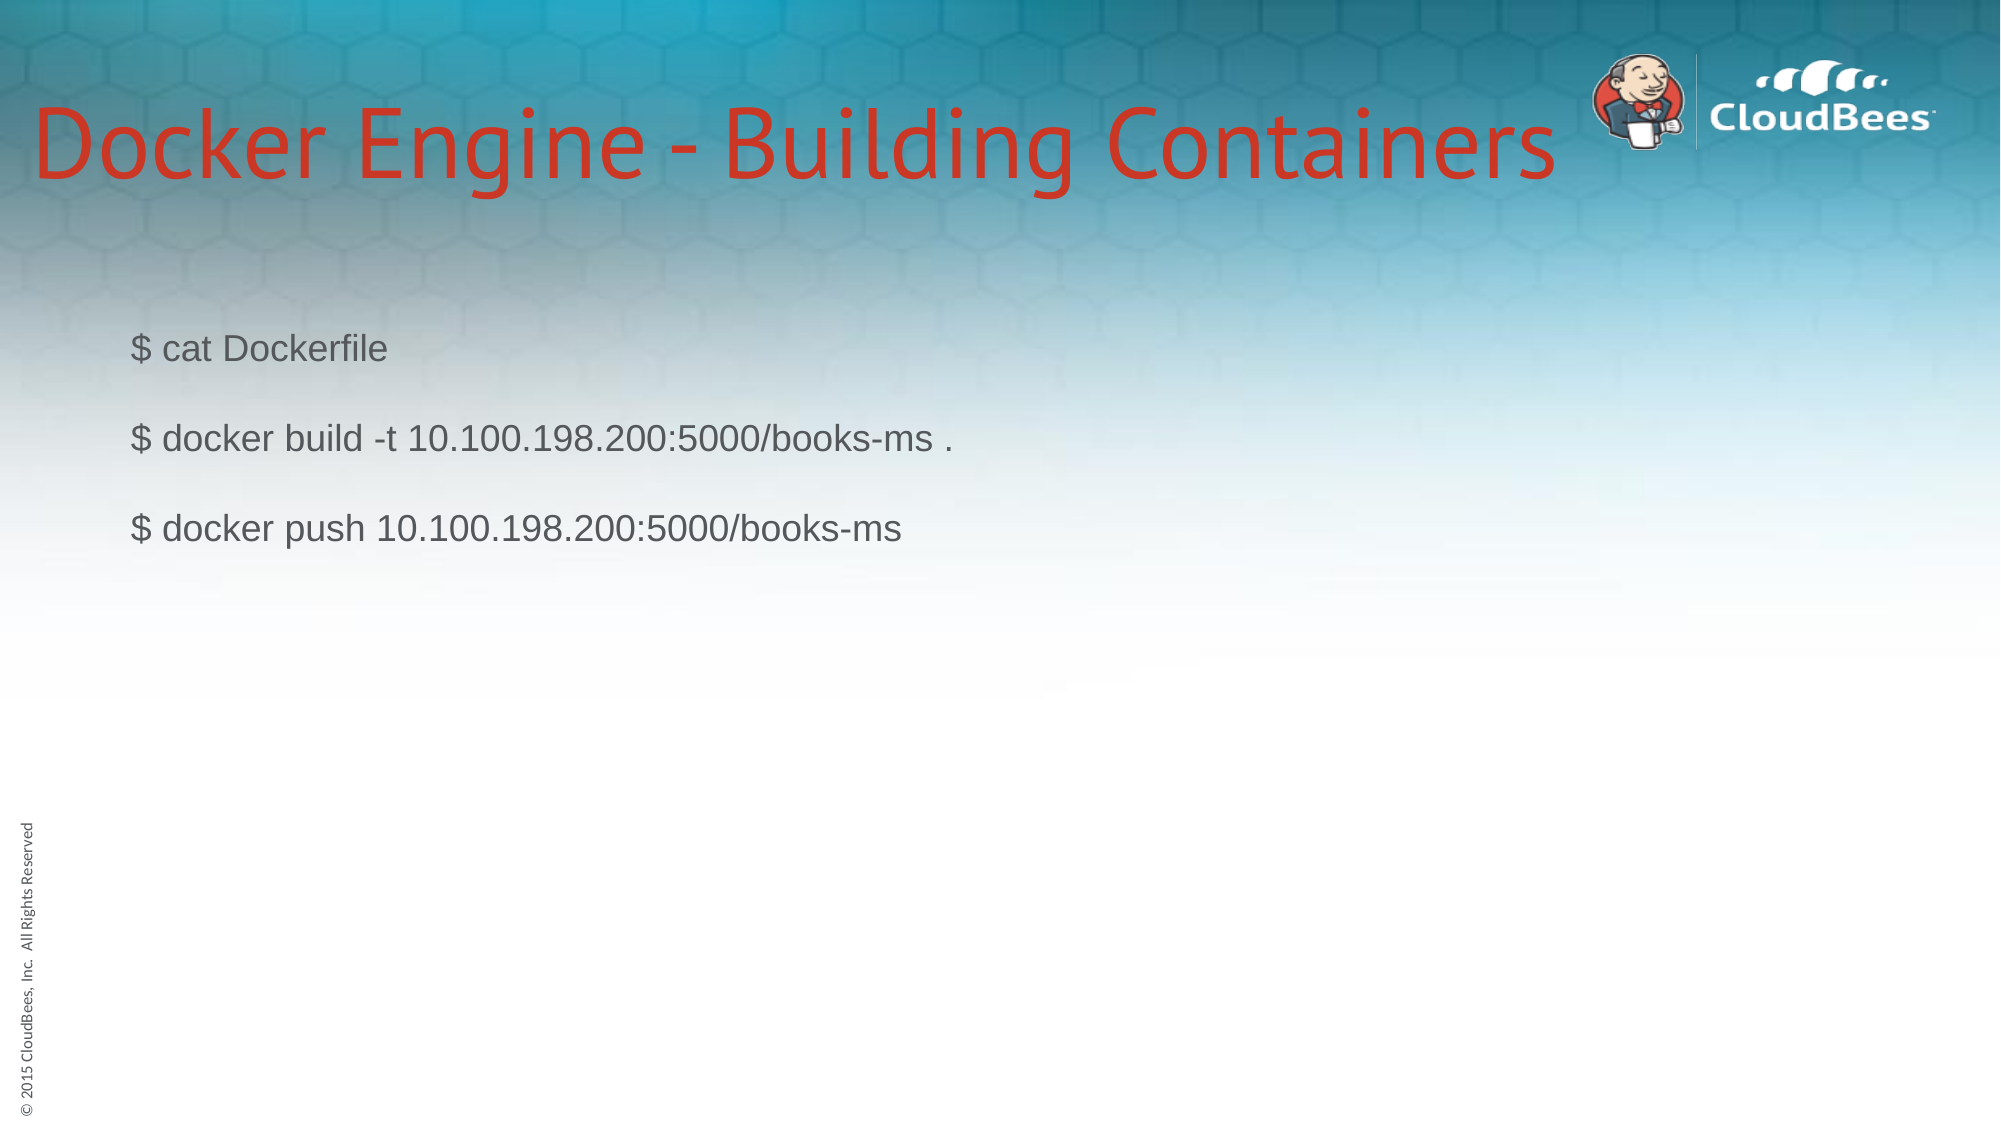

# Docker Engine - Building Containers
$ cat Dockerfile

$ docker build -t 10.100.198.200:5000/books-ms .

$ docker push 10.100.198.200:5000/books-ms